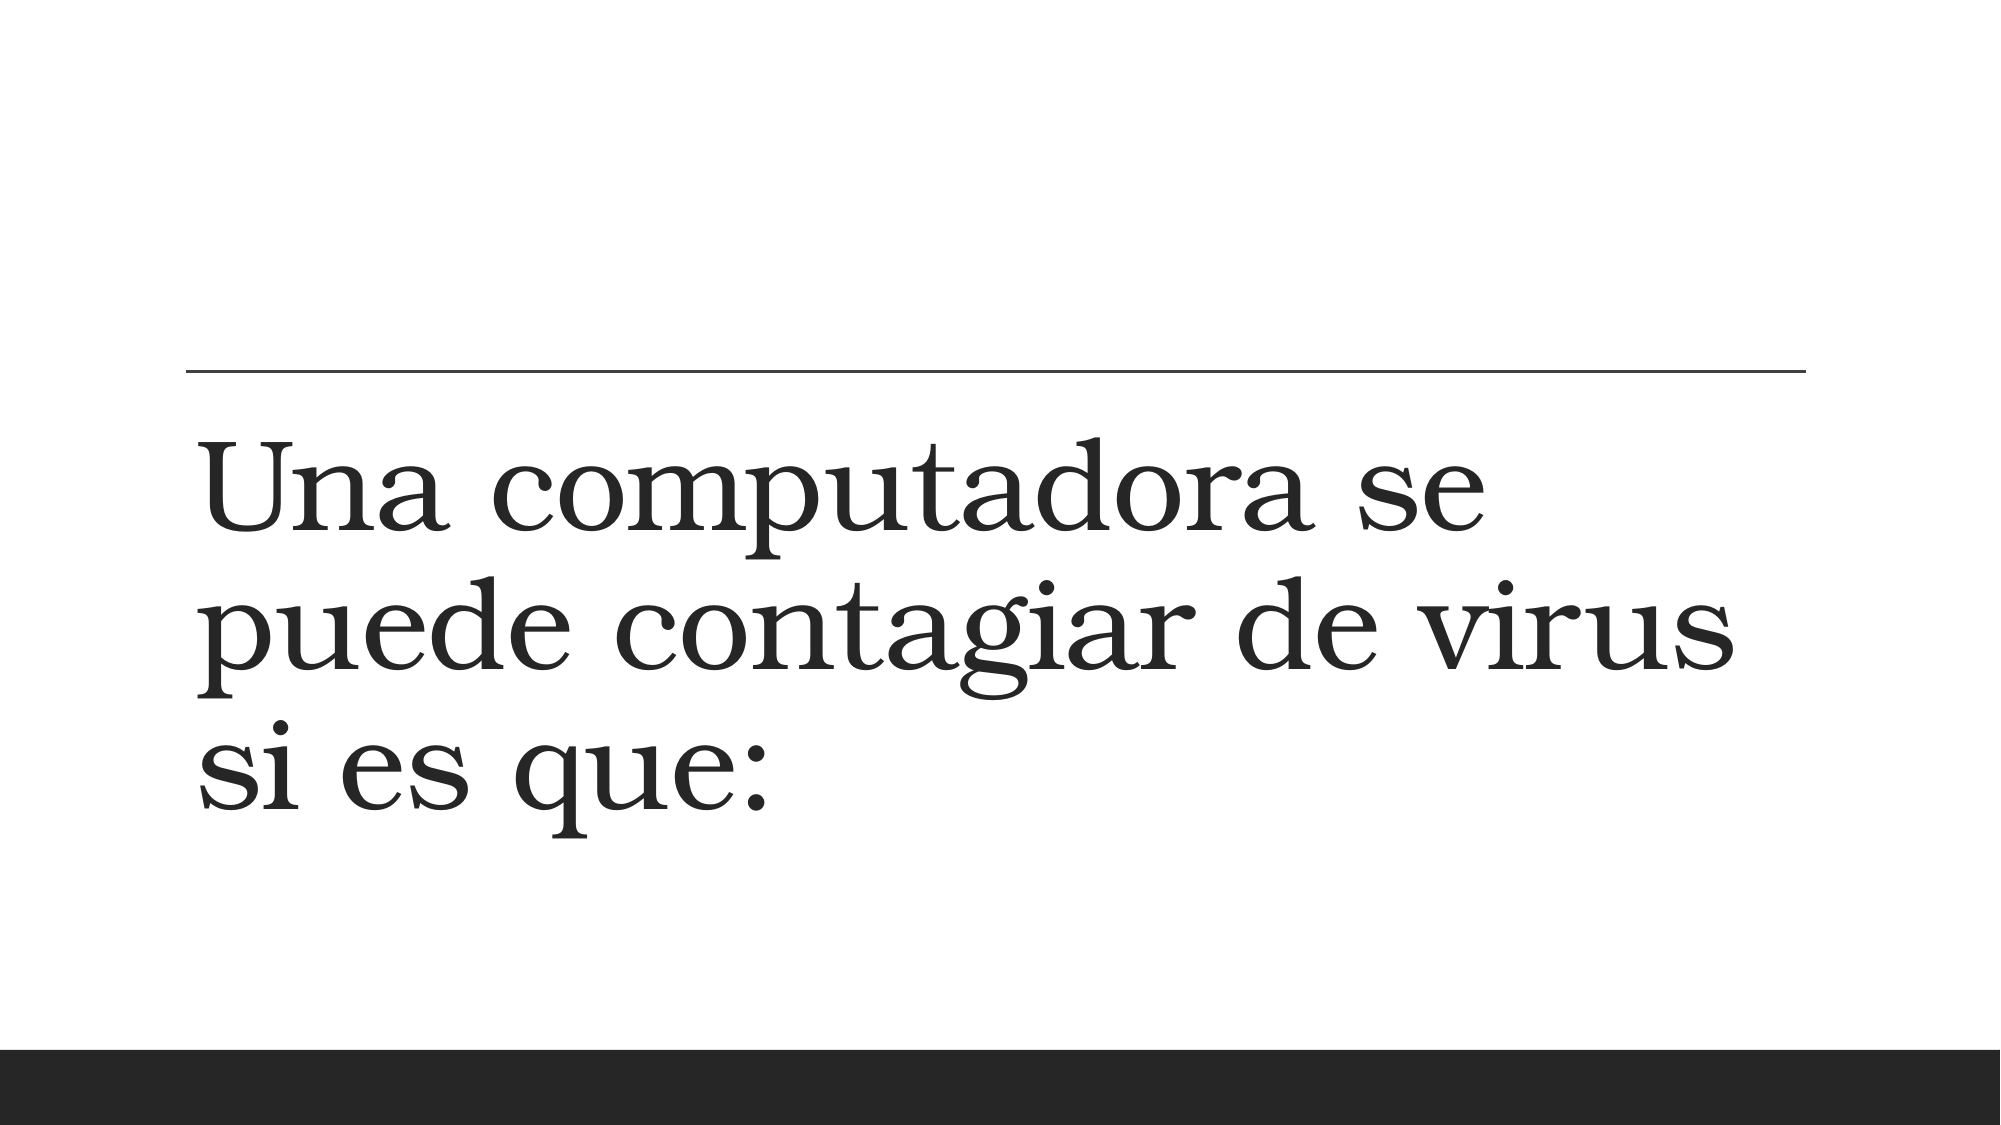

# Una computadora se puede contagiar de virus si es que: